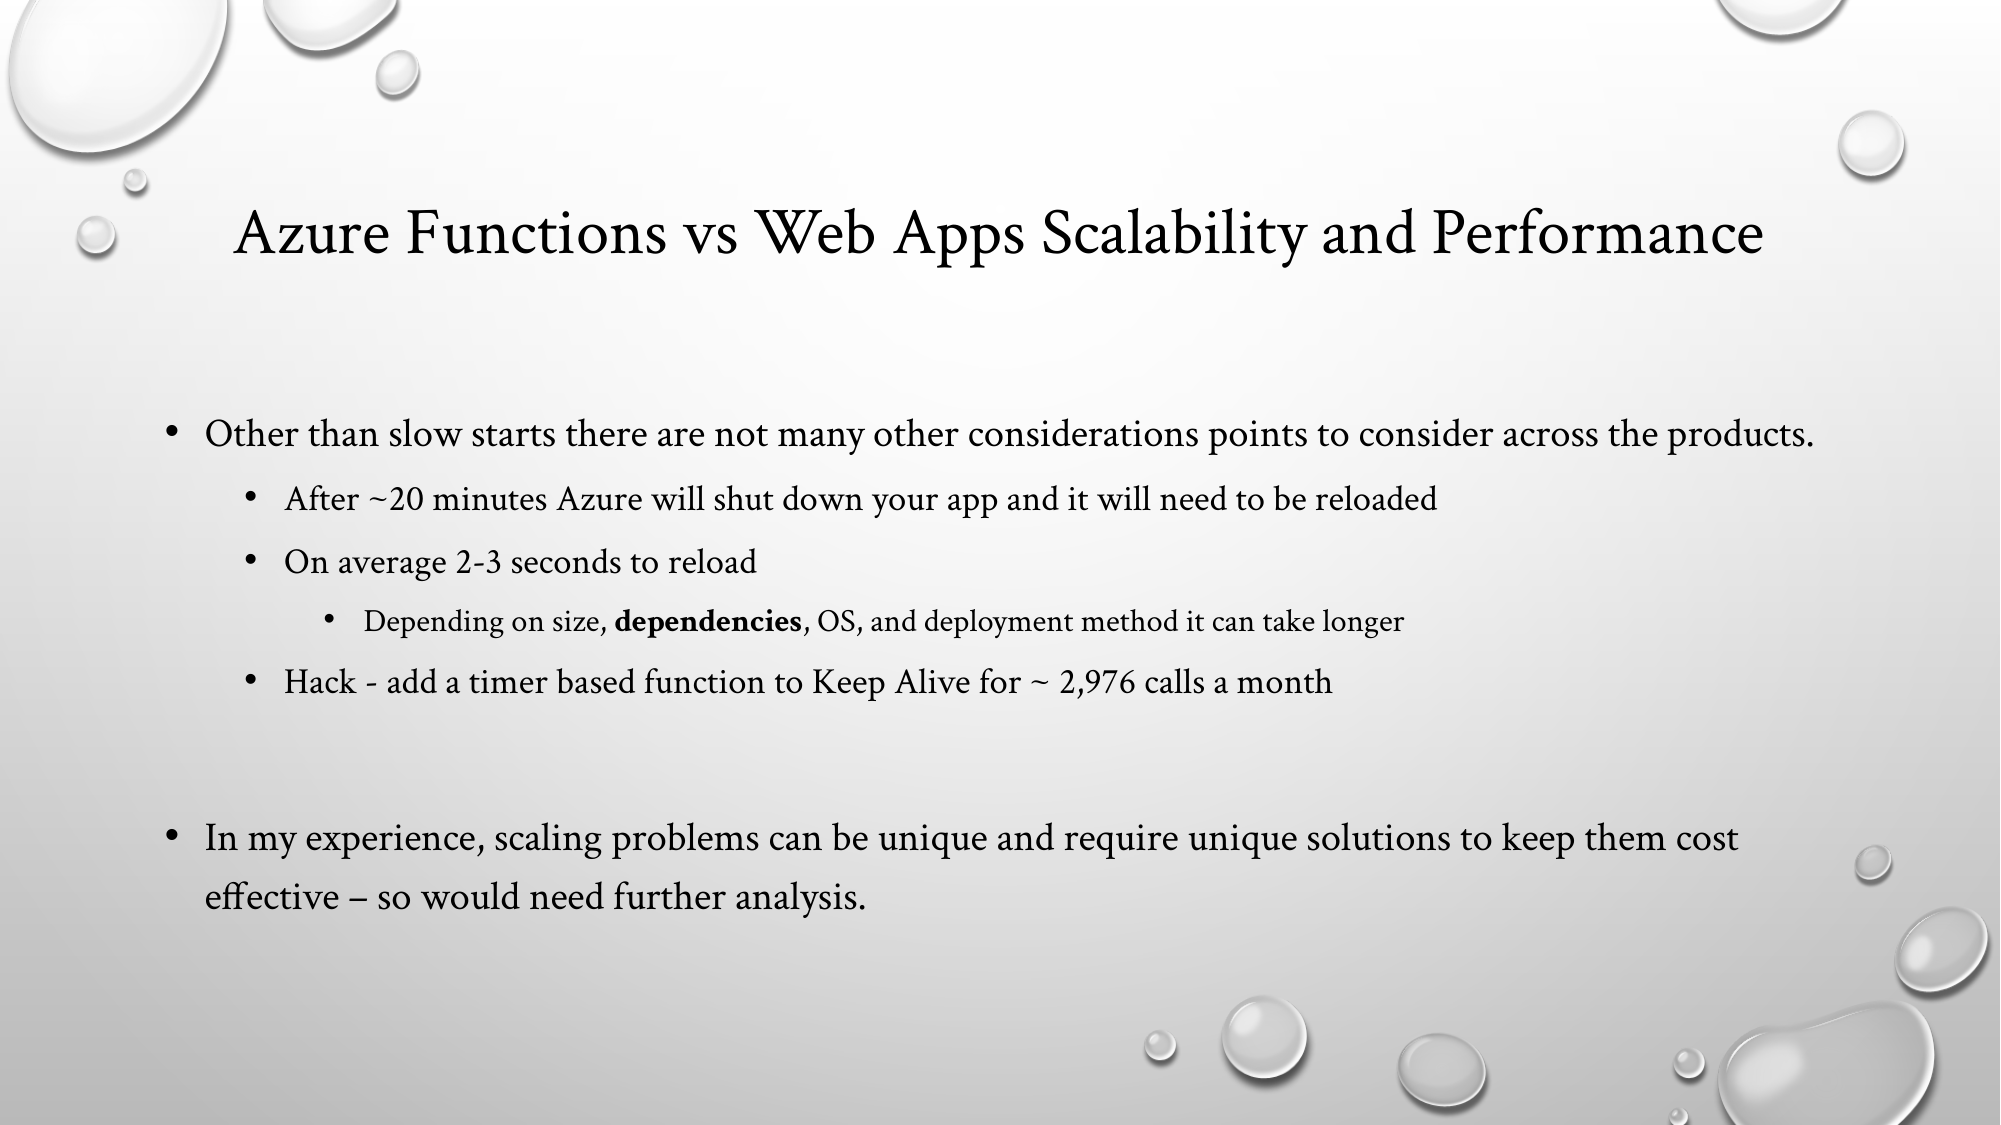

# Azure Functions vs Web Apps Scalability and Performance
Other than slow starts there are not many other considerations points to consider across the products.
After ~20 minutes Azure will shut down your app and it will need to be reloaded
On average 2-3 seconds to reload
Depending on size, dependencies, OS, and deployment method it can take longer
Hack - add a timer based function to Keep Alive for ~ 2,976 calls a month

In my experience, scaling problems can be unique and require unique solutions to keep them cost effective – so would need further analysis.